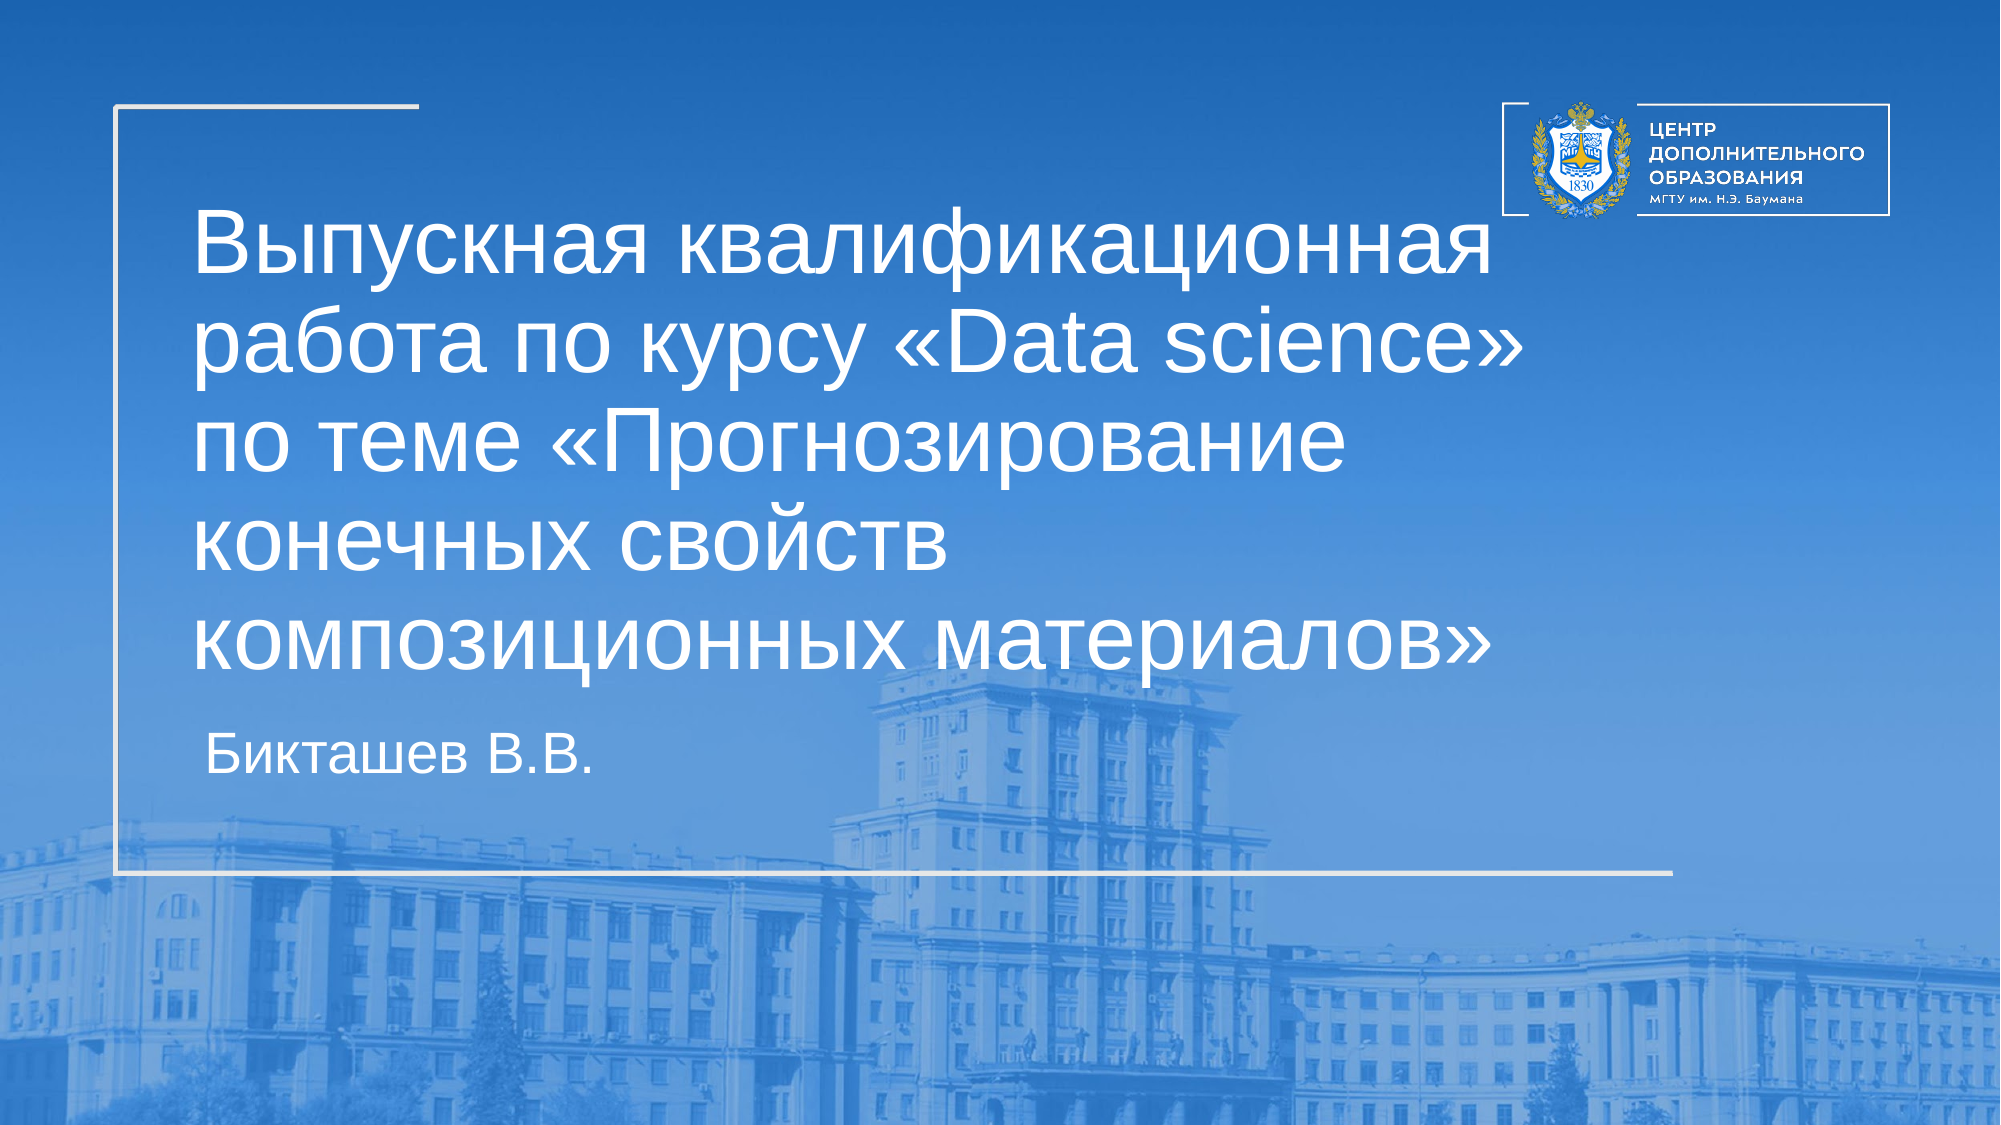

# Выпускная квалификационная работа по курсу «Data science» по теме «Прогнозирование конечных свойств композиционных материалов»
Бикташев В.В.